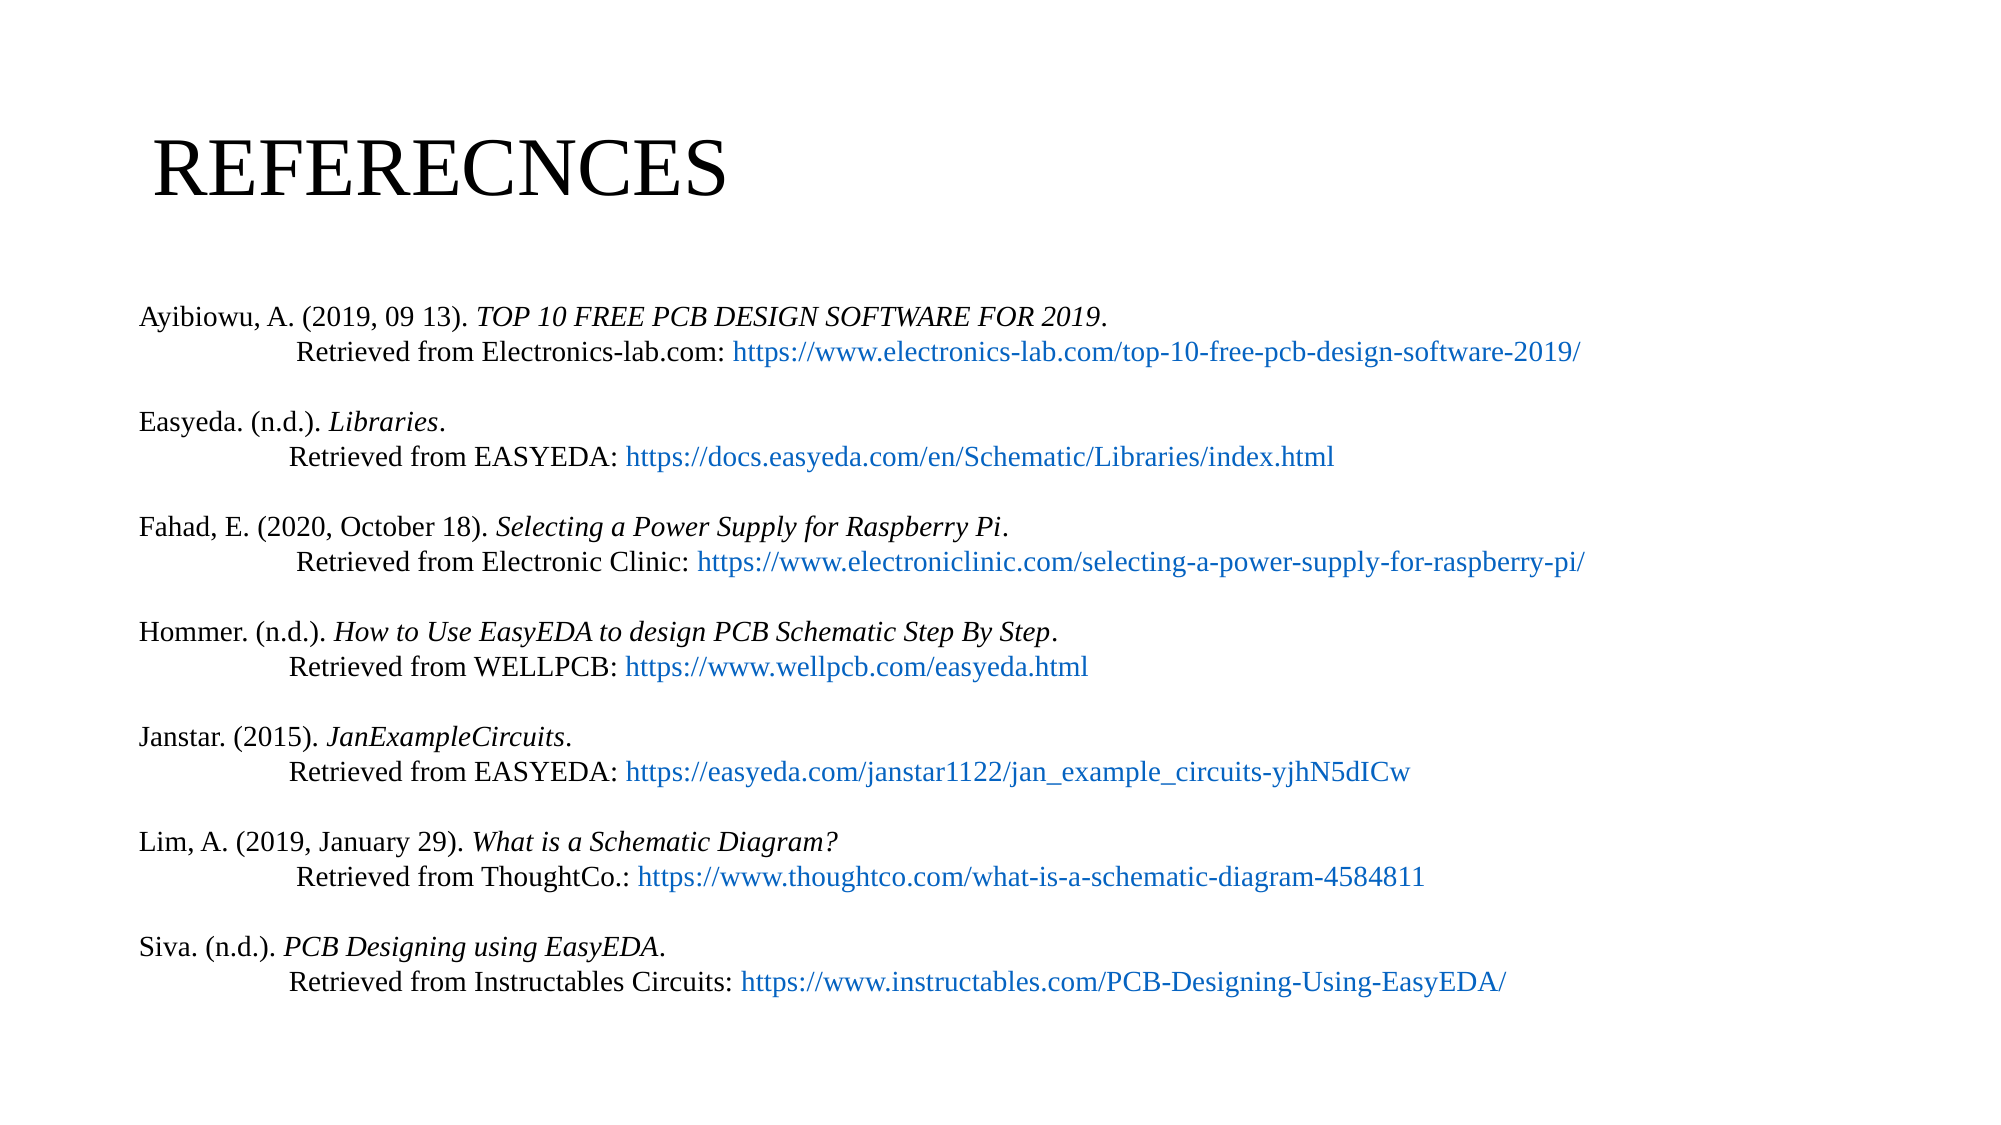

# REFERECNCES
Ayibiowu, A. (2019, 09 13). TOP 10 FREE PCB DESIGN SOFTWARE FOR 2019.
	 Retrieved from Electronics-lab.com: https://www.electronics-lab.com/top-10-free-pcb-design-software-2019/

Easyeda. (n.d.). Libraries.
	Retrieved from EASYEDA: https://docs.easyeda.com/en/Schematic/Libraries/index.html

Fahad, E. (2020, October 18). Selecting a Power Supply for Raspberry Pi.
	 Retrieved from Electronic Clinic: https://www.electroniclinic.com/selecting-a-power-supply-for-raspberry-pi/

Hommer. (n.d.). How to Use EasyEDA to design PCB Schematic Step By Step.
	Retrieved from WELLPCB: https://www.wellpcb.com/easyeda.html

Janstar. (2015). JanExampleCircuits.
	Retrieved from EASYEDA: https://easyeda.com/janstar1122/jan_example_circuits-yjhN5dICw

Lim, A. (2019, January 29). What is a Schematic Diagram?
	 Retrieved from ThoughtCo.: https://www.thoughtco.com/what-is-a-schematic-diagram-4584811

Siva. (n.d.). PCB Designing using EasyEDA.
	Retrieved from Instructables Circuits: https://www.instructables.com/PCB-Designing-Using-EasyEDA/